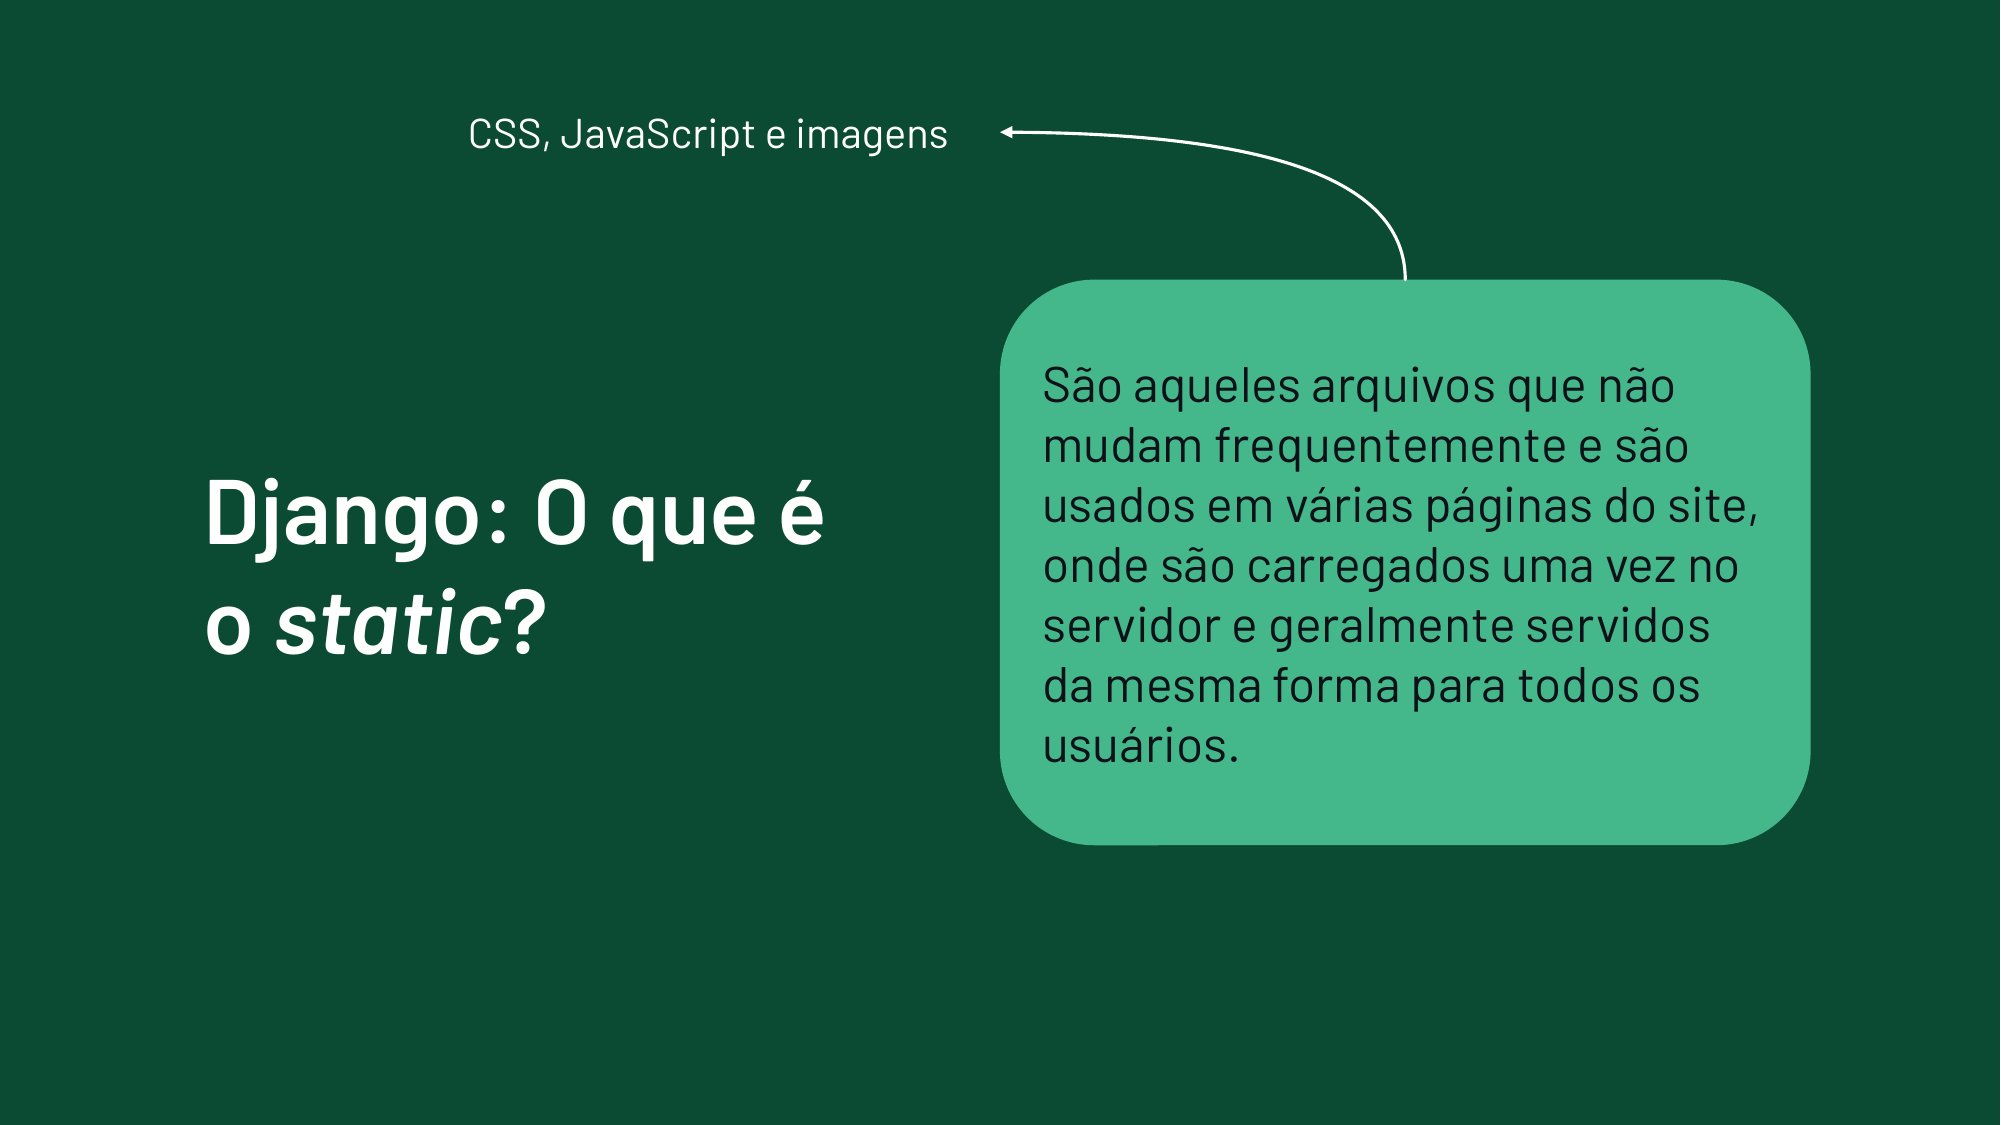

CSS, JavaScript e imagens
São aqueles arquivos que não mudam frequentemente e são usados em várias páginas do site, onde são carregados uma vez no servidor e geralmente servidos da mesma forma para todos os usuários.
Django: O que é o static?